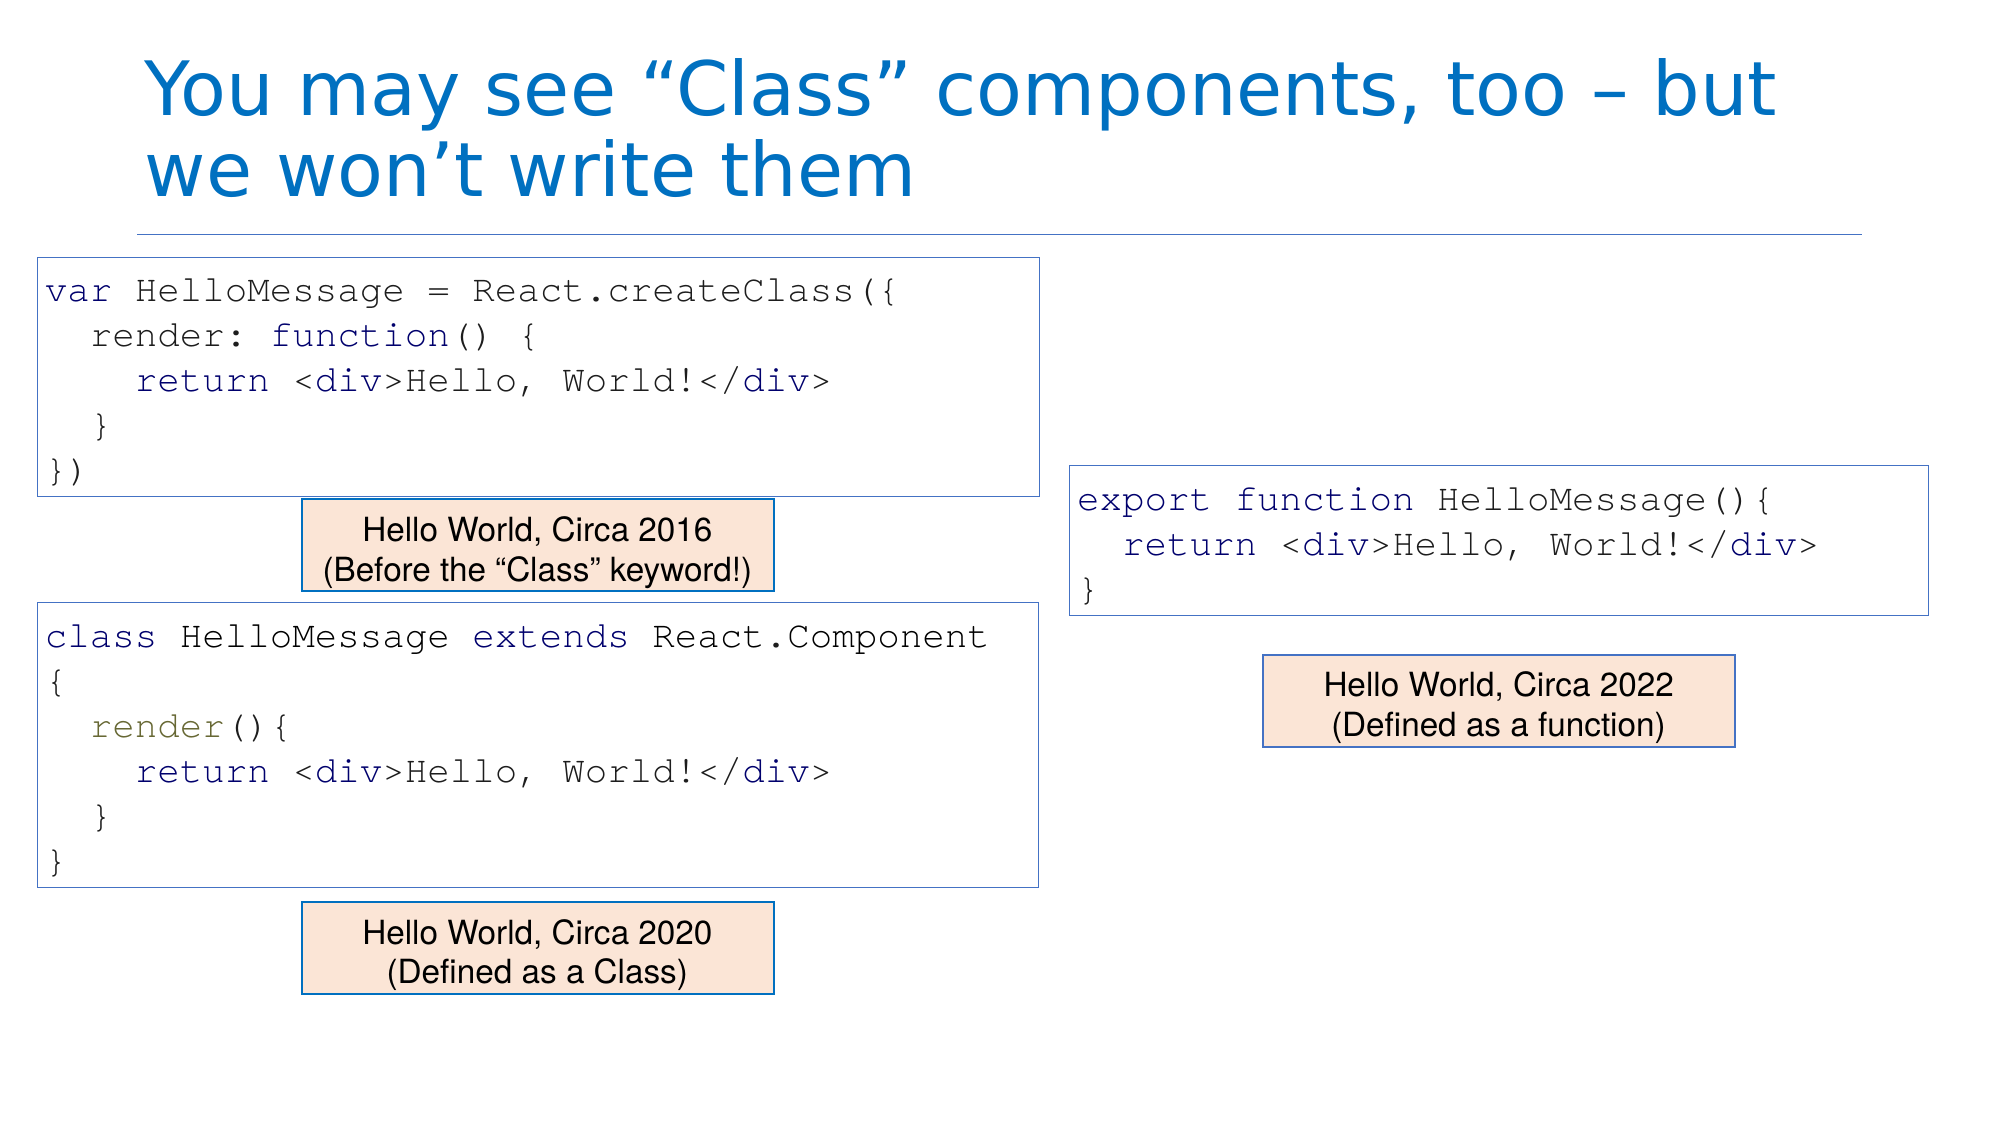

# You may see “Class” components, too – but we won’t write them
var HelloMessage = React.createClass({
  render: function() {
    return <div>Hello, World!</div>
  }
})
export function HelloMessage(){
  return <div>Hello, World!</div>
}

Hello World, Circa 2016
(Before the “Class” keyword!)
class HelloMessage extends React.Component {
  render(){
    return <div>Hello, World!</div>
  }
}

Hello World, Circa 2022 (Defined as a function)

Hello World, Circa 2020
(Defined as a Class)